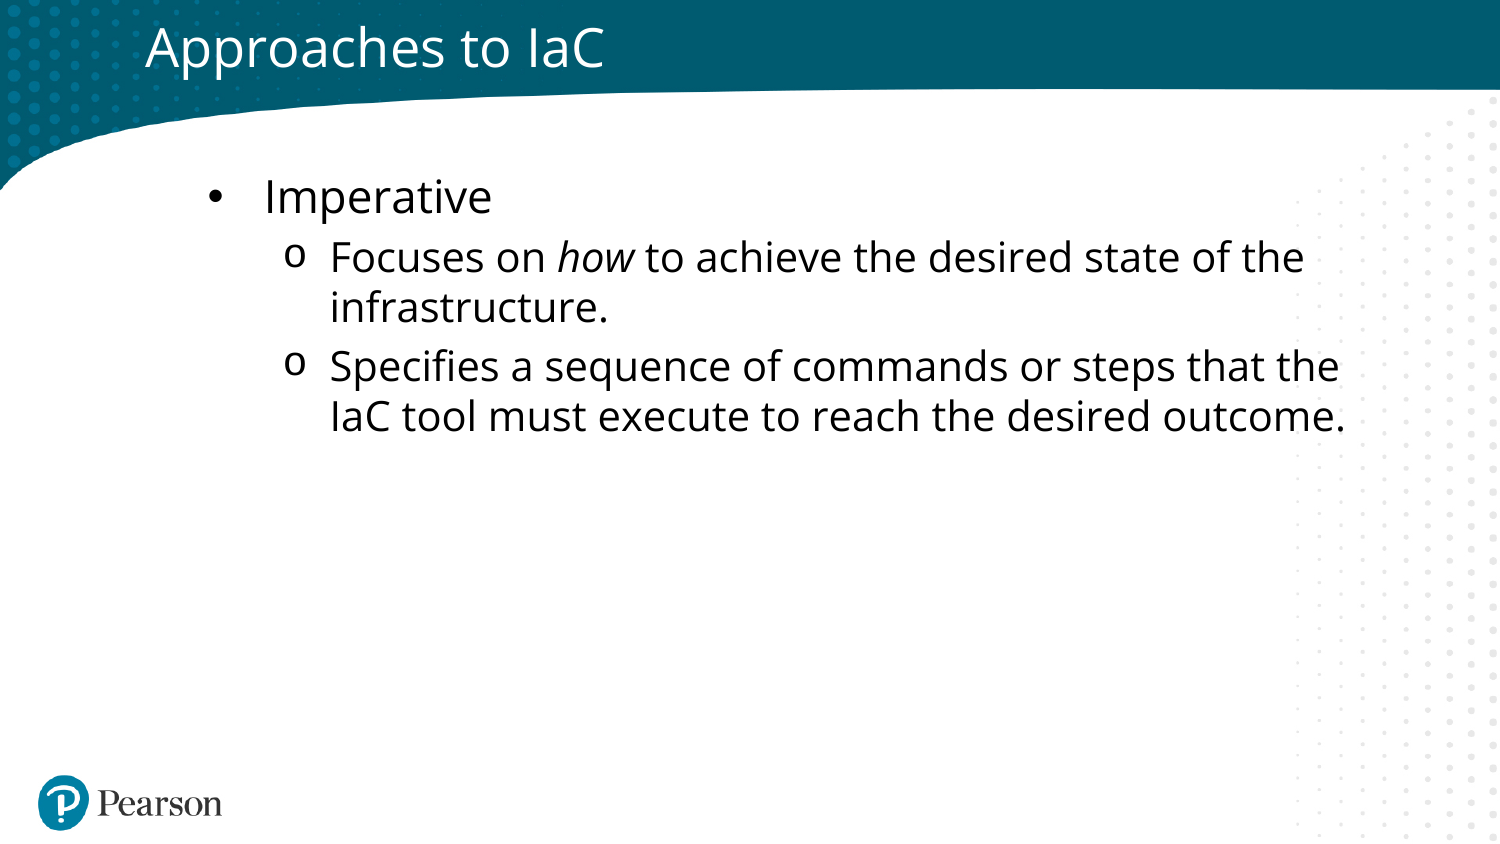

# Approaches to IaC
Imperative
Focuses on how to achieve the desired state of the infrastructure.
Specifies a sequence of commands or steps that the IaC tool must execute to reach the desired outcome.